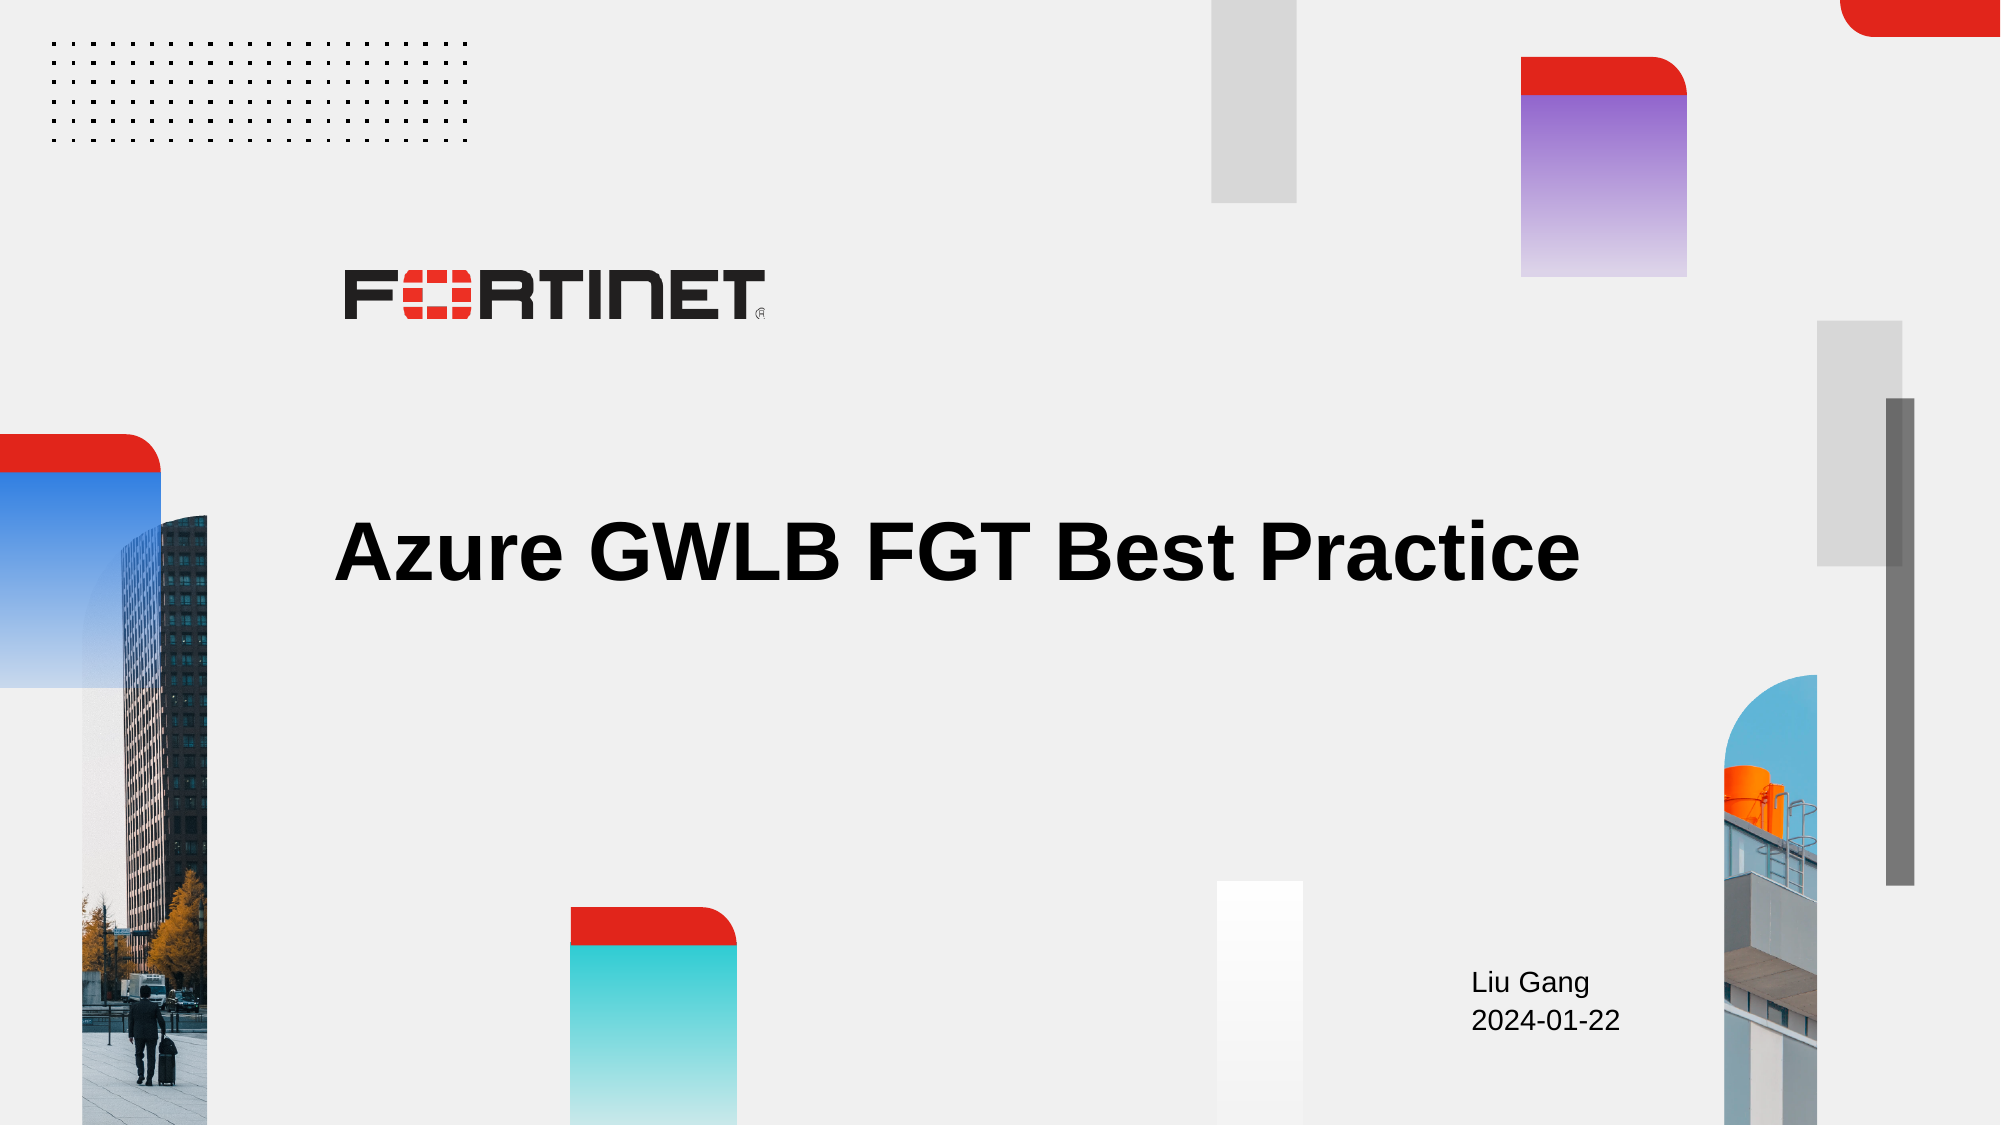

# Azure GWLB FGT Best Practice
Liu Gang
2024-01-22